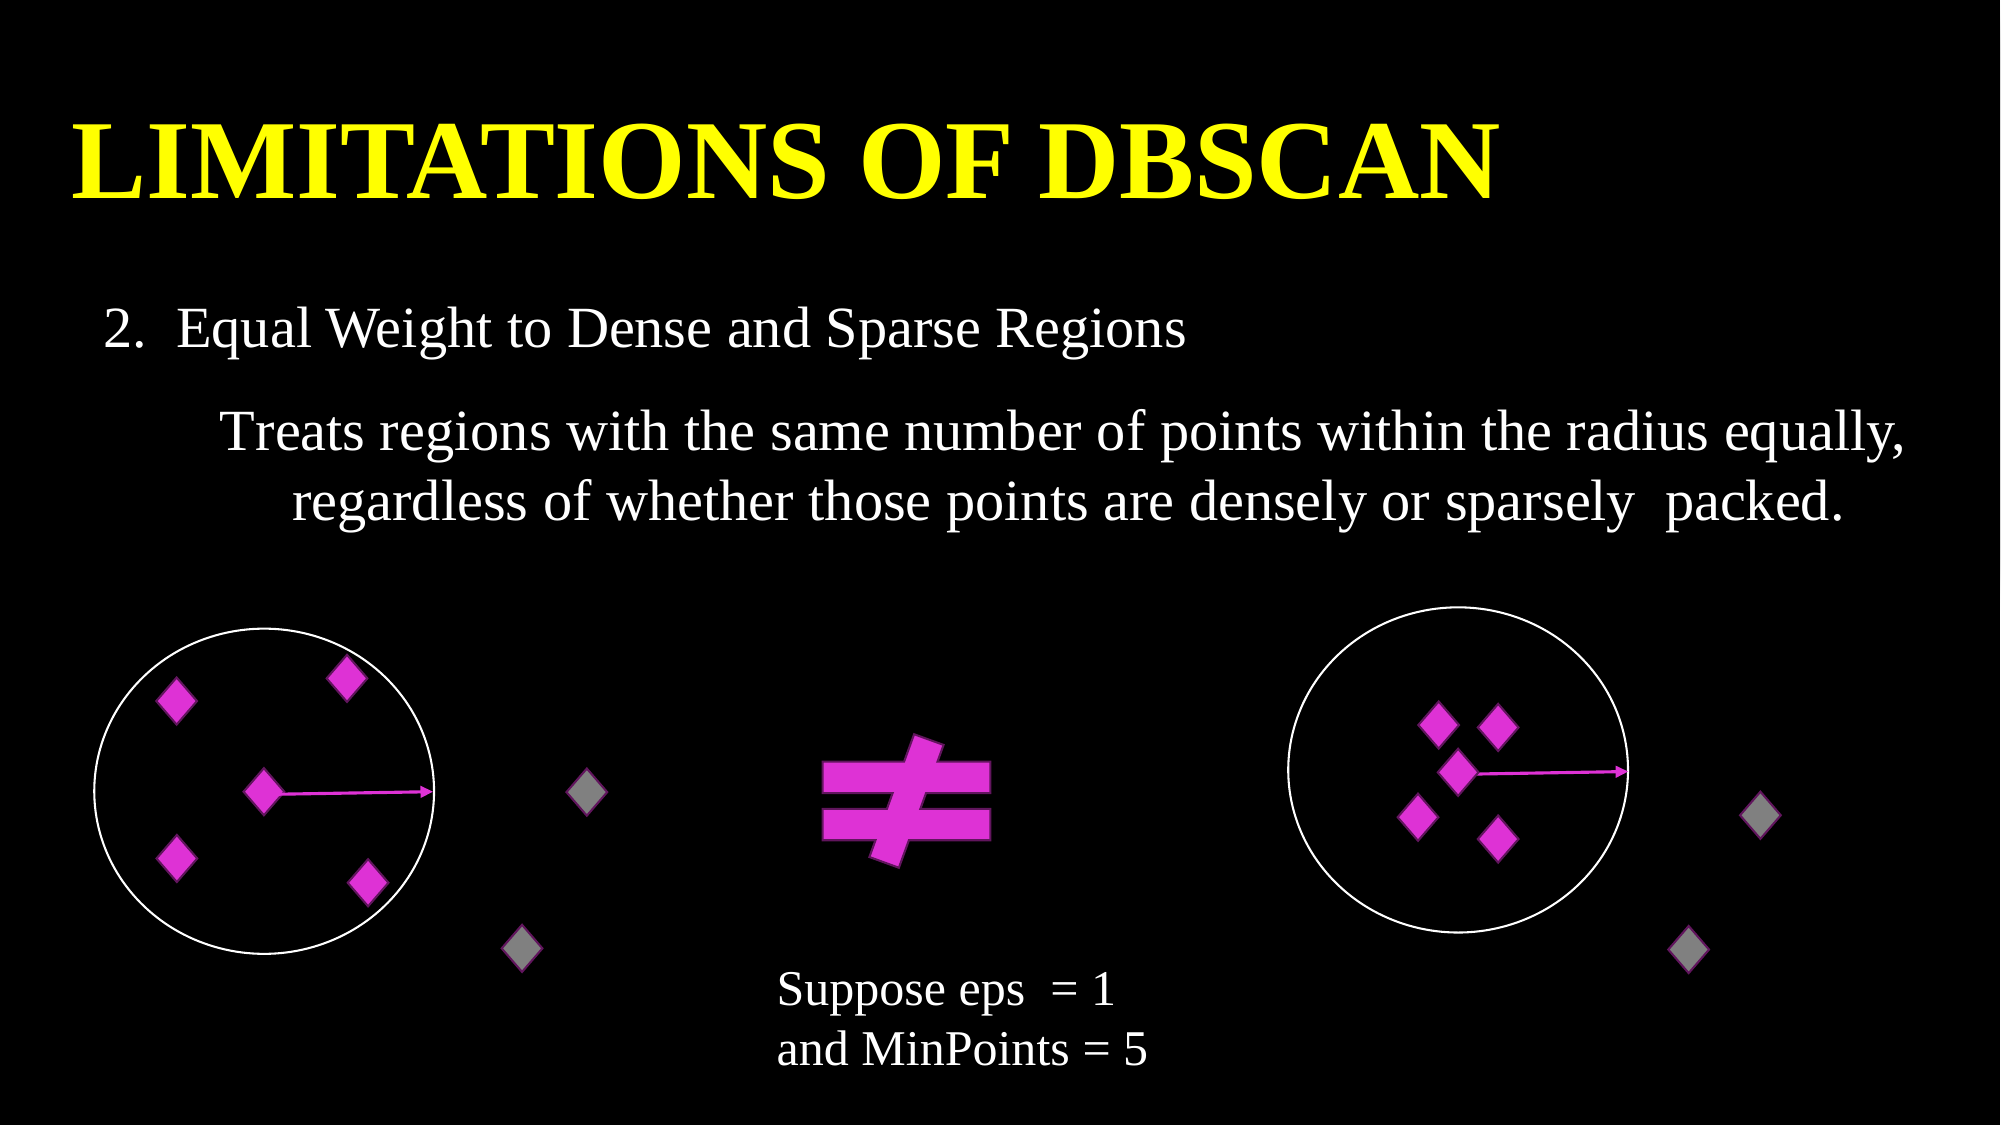

LIMITATIONS OF DBSCAN
2.  Equal Weight to Dense and Sparse Regions
  Treats regions with the same number of points within the radius equally,                regardless of whether those points are densely or sparsely  packed.

Suppose eps  = 1
and MinPoints = 5